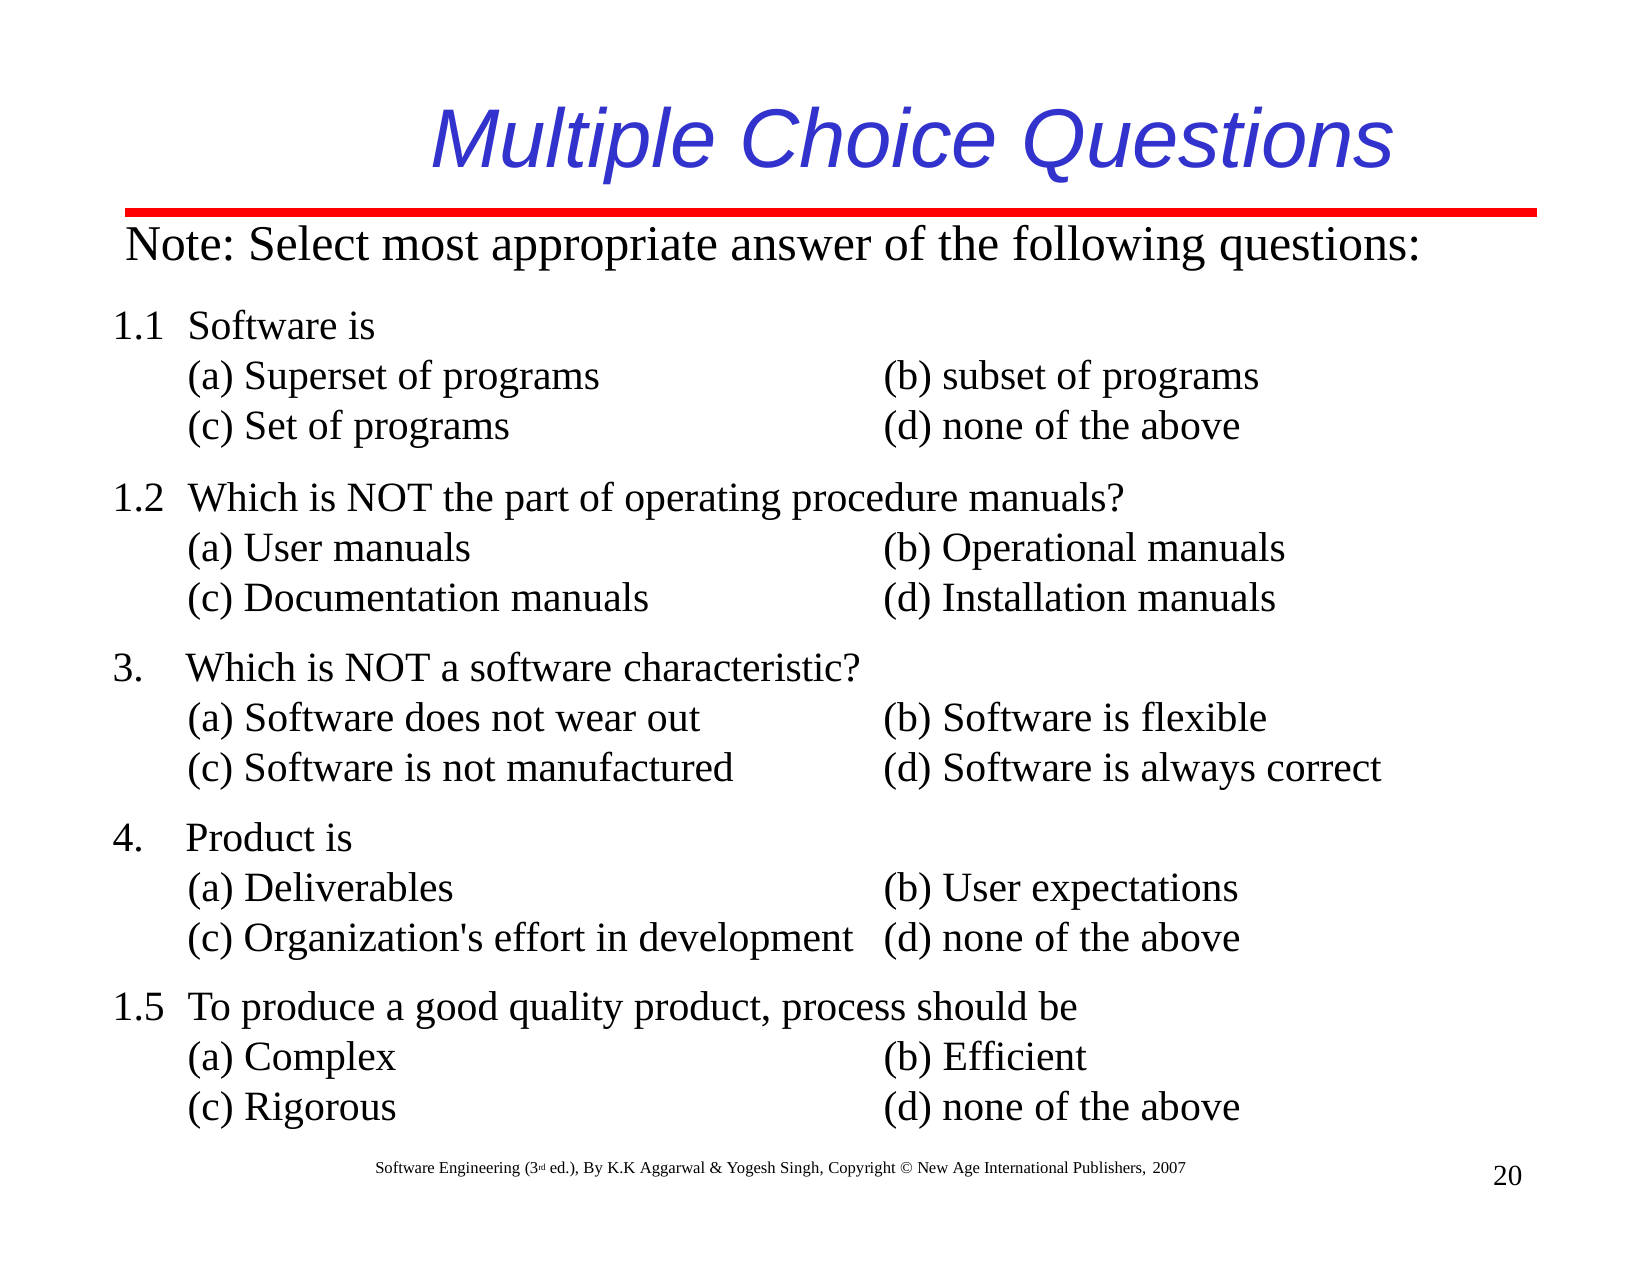

# Multiple Choice Questions
Note: Select most appropriate answer of the following questions:
1.1	Software is

(a) Superset of programs
(c) Set of programs
(b) subset of programs
(d) none of the above
1.2	Which is NOT the part of operating procedure manuals?
(a) User manuals
(c) Documentation manuals
Which is NOT a software characteristic?
Software does not wear out
(c) Software is not manufactured
Product is
Deliverables
(c) Organization's effort in development
(b) Operational manuals
(d) Installation manuals
(b) Software is flexible
(d) Software is always correct
(b) User expectations
(d) none of the above
1.5	To produce a good quality product, process should be
(a) Complex
(c) Rigorous
(b) Efficient
(d) none of the above
Software Engineering (3rd  ed.), By K.K Aggarwal & Yogesh Singh, Copyright © New Age International Publishers, 2007
20